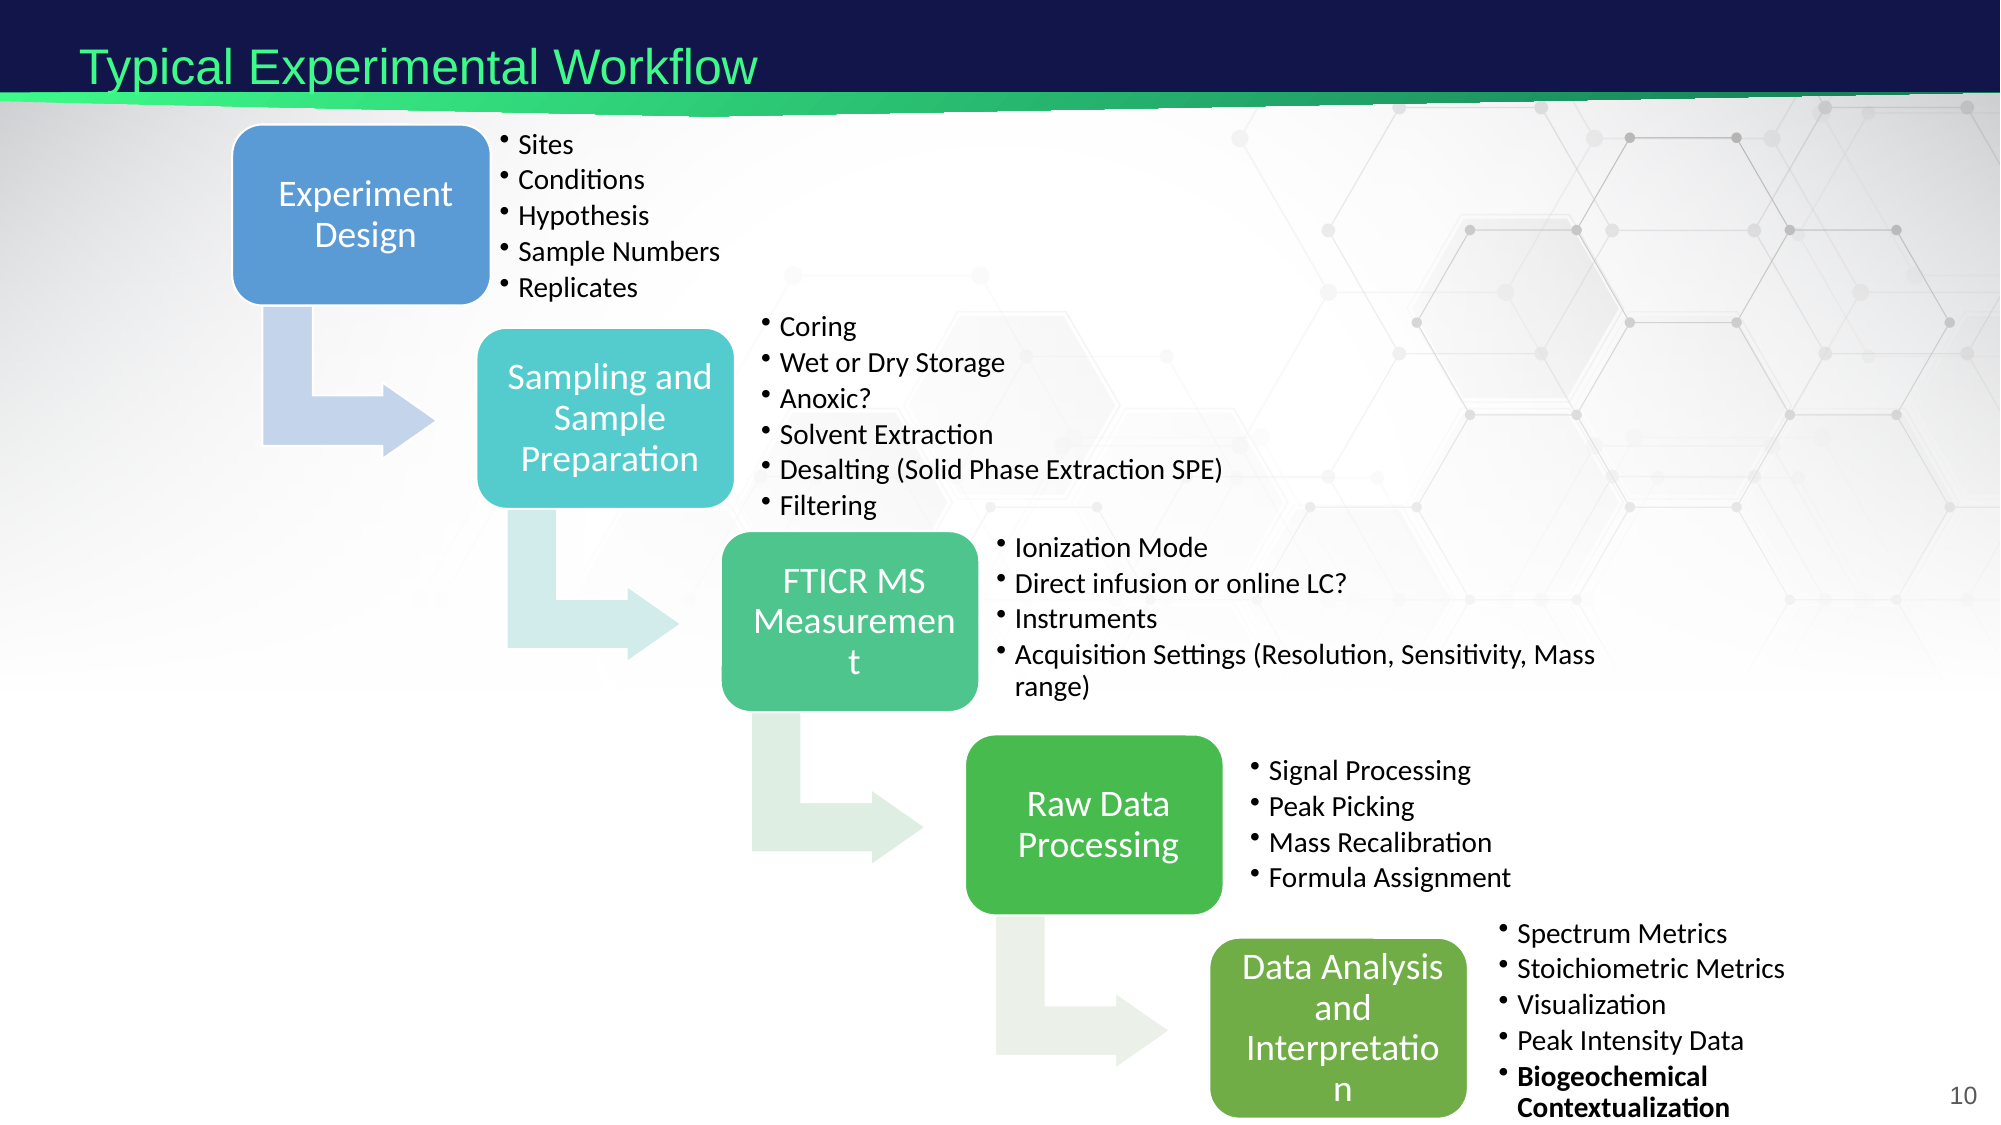

# Typical Experimental Workflow
Experiment Design
Sites
Conditions
Hypothesis
Sample Numbers
Replicates
Sampling and Sample Preparation
Coring
Wet or Dry Storage
Anoxic?
Solvent Extraction
Desalting (Solid Phase Extraction SPE)
Filtering
FTICR MS Measurement
Ionization Mode
Direct infusion or online LC?
Instruments
Acquisition Settings (Resolution, Sensitivity, Mass range)
Raw Data Processing
Signal Processing
Peak Picking
Mass Recalibration
Formula Assignment
Data Analysis and Interpretation
Spectrum Metrics
Stoichiometric Metrics
Visualization
Peak Intensity Data
Biogeochemical Contextualization
10